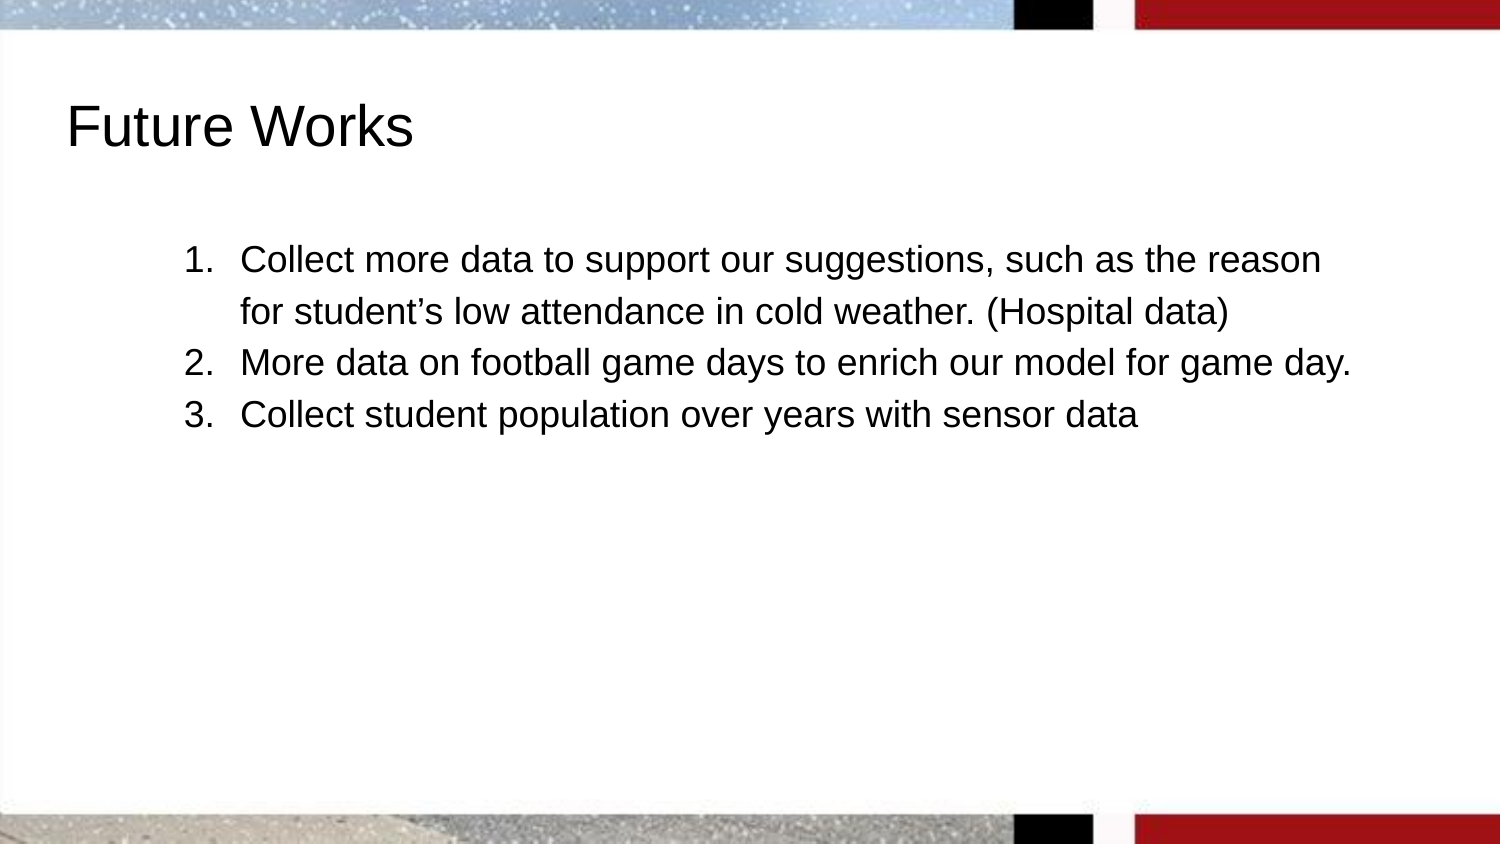

# Future Works
Collect more data to support our suggestions, such as the reason for student’s low attendance in cold weather. (Hospital data)
More data on football game days to enrich our model for game day.
Collect student population over years with sensor data